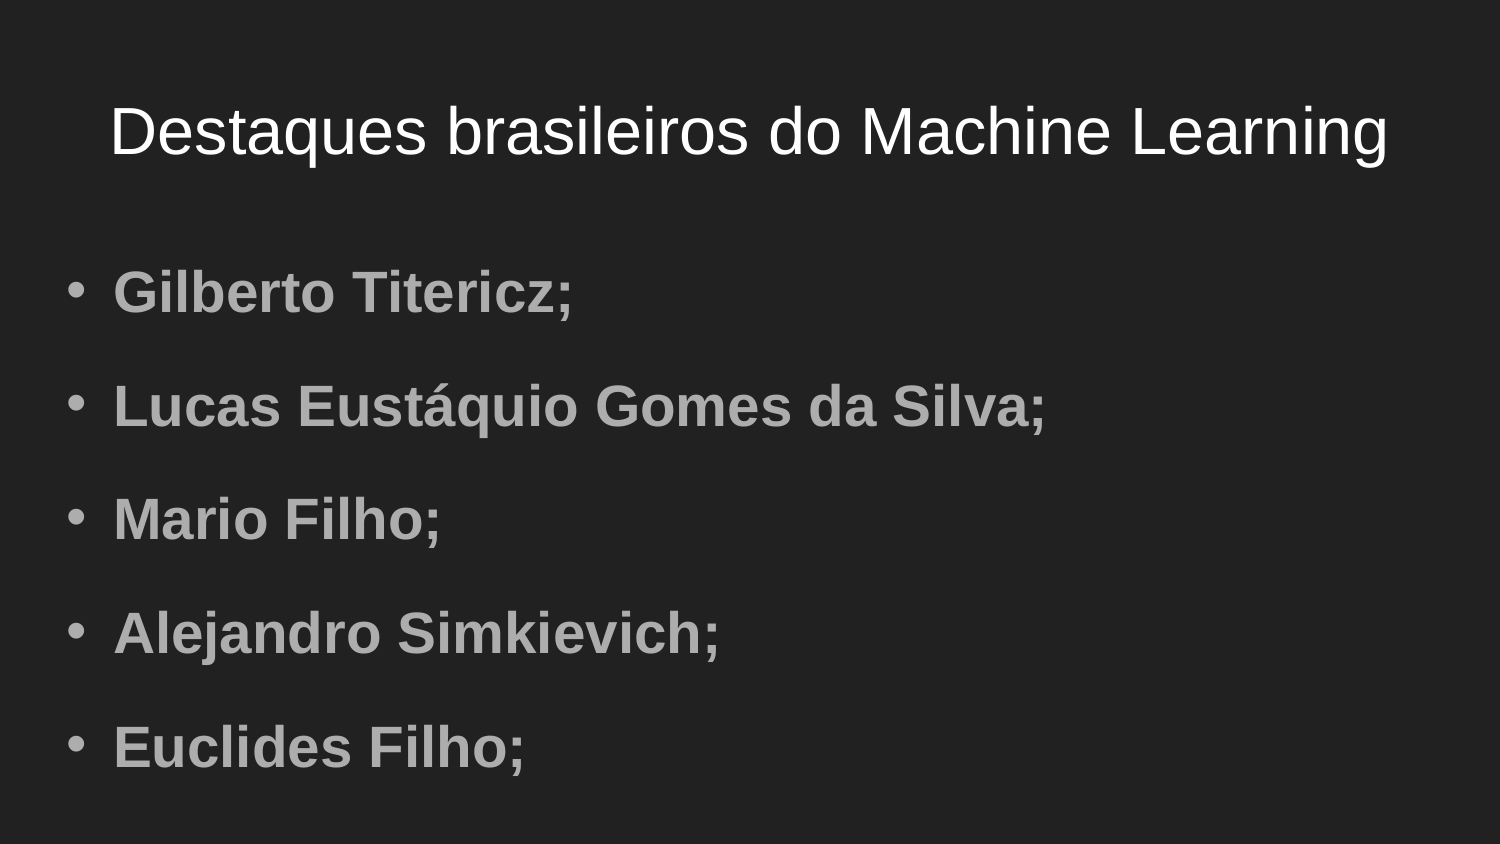

# Destaques brasileiros do Machine Learning
Gilberto Titericz;
Lucas Eustáquio Gomes da Silva;
Mario Filho;
Alejandro Simkievich;
Euclides Filho;